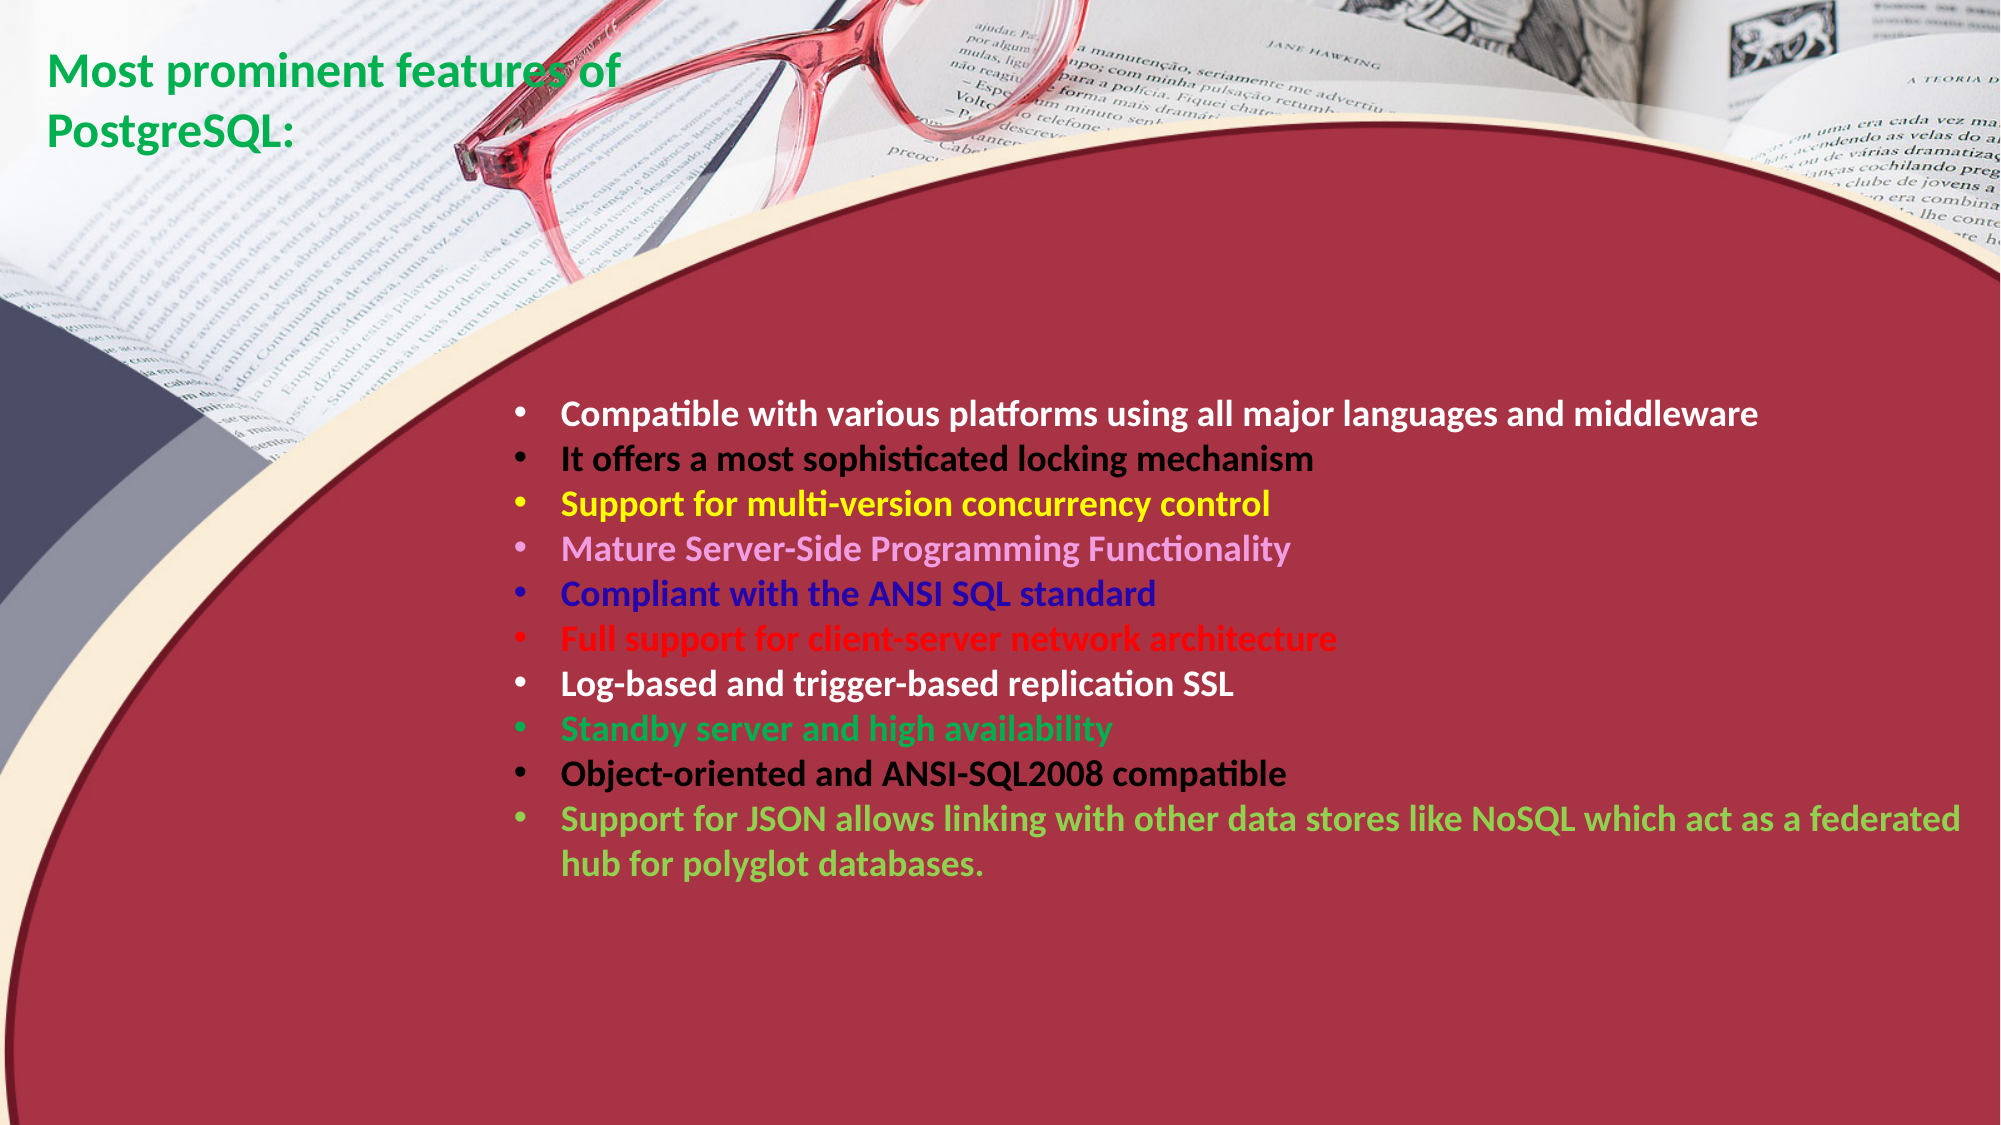

Most prominent features of PostgreSQL:

Compatible with various platforms using all major languages and middleware
It offers a most sophisticated locking mechanism
Support for multi-version concurrency control
Mature Server-Side Programming Functionality
Compliant with the ANSI SQL standard
Full support for client-server network architecture
Log-based and trigger-based replication SSL
Standby server and high availability
Object-oriented and ANSI-SQL2008 compatible
Support for JSON allows linking with other data stores like NoSQL which act as a federated hub for polyglot databases.